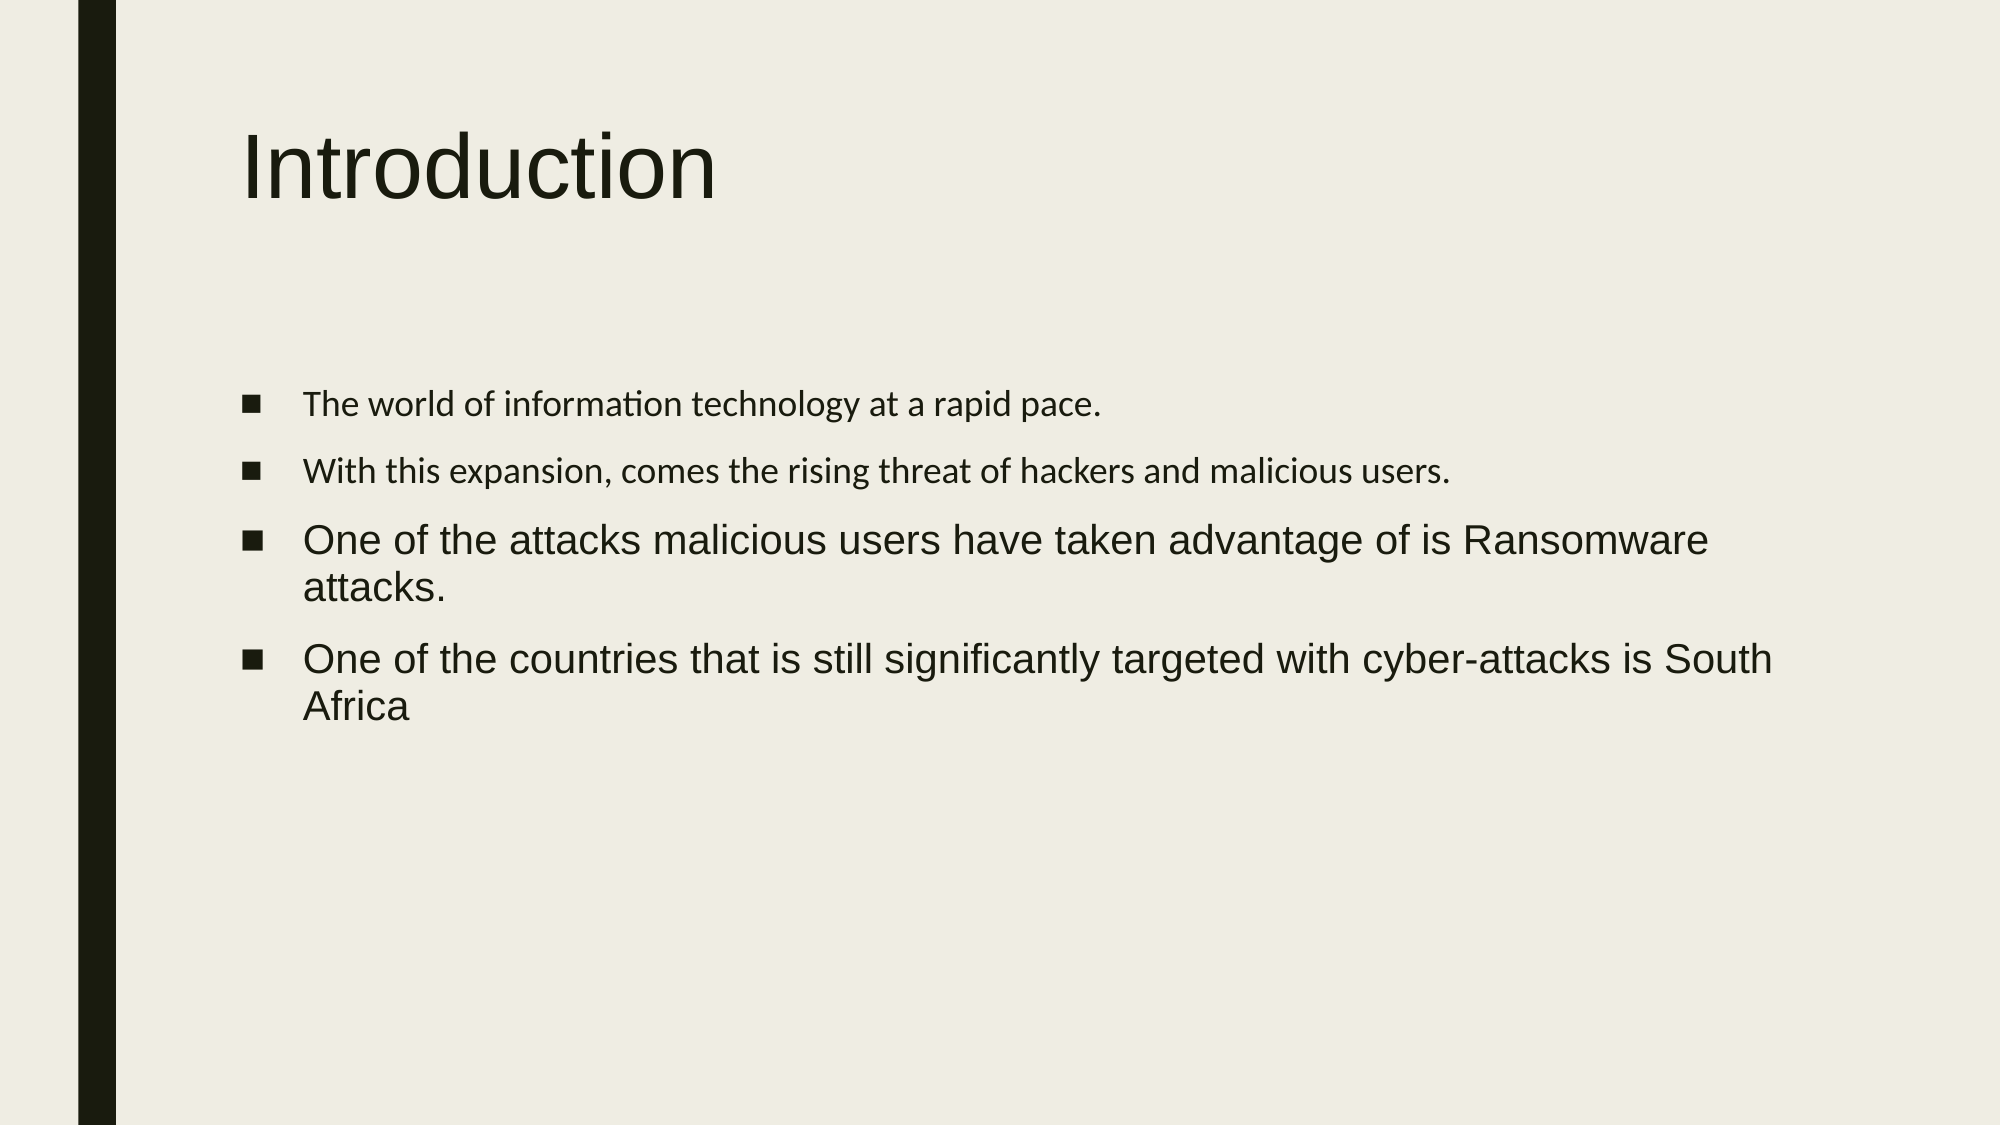

# Introduction
The world of information technology at a rapid pace.
With this expansion, comes the rising threat of hackers and malicious users.
One of the attacks malicious users have taken advantage of is Ransomware attacks.
One of the countries that is still significantly targeted with cyber-attacks is South Africa